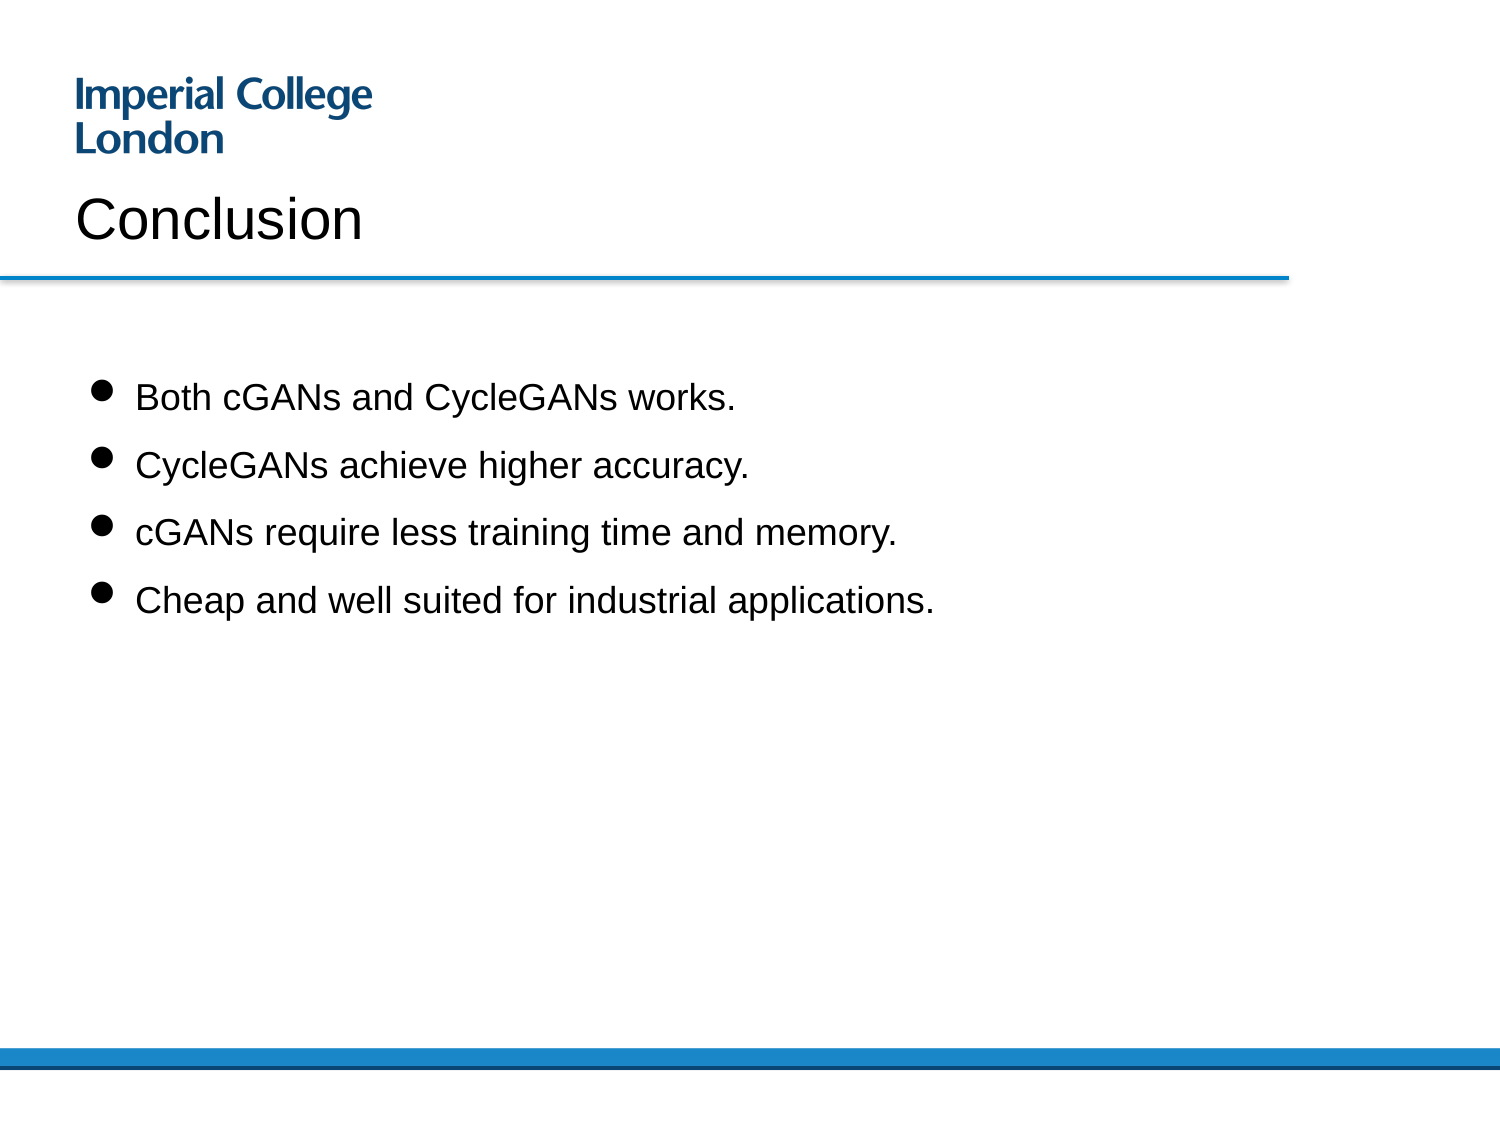

Conclusion
Both cGANs and CycleGANs works.
CycleGANs achieve higher accuracy.
cGANs require less training time and memory.
Cheap and well suited for industrial applications.